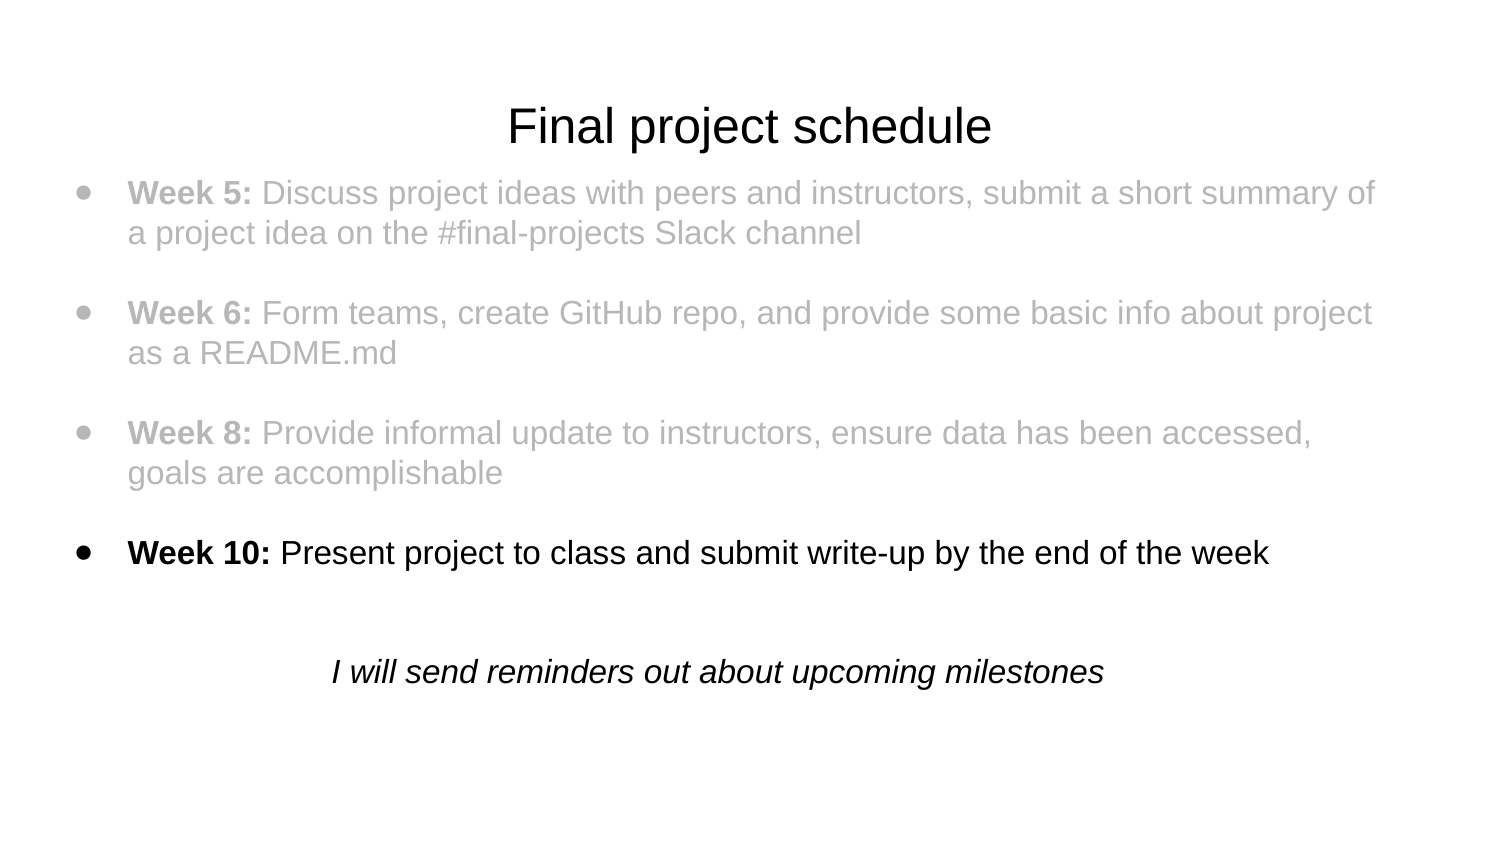

Final project schedule
Week 5: Discuss project ideas with peers and instructors, submit a short summary of a project idea on the #final-projects Slack channel

Week 6: Form teams, create GitHub repo, and provide some basic info about project as a README.md

Week 8: Provide informal update to instructors, ensure data has been accessed, goals are accomplishable

Week 10: Present project to class and submit write-up by the end of the week

I will send reminders out about upcoming milestones